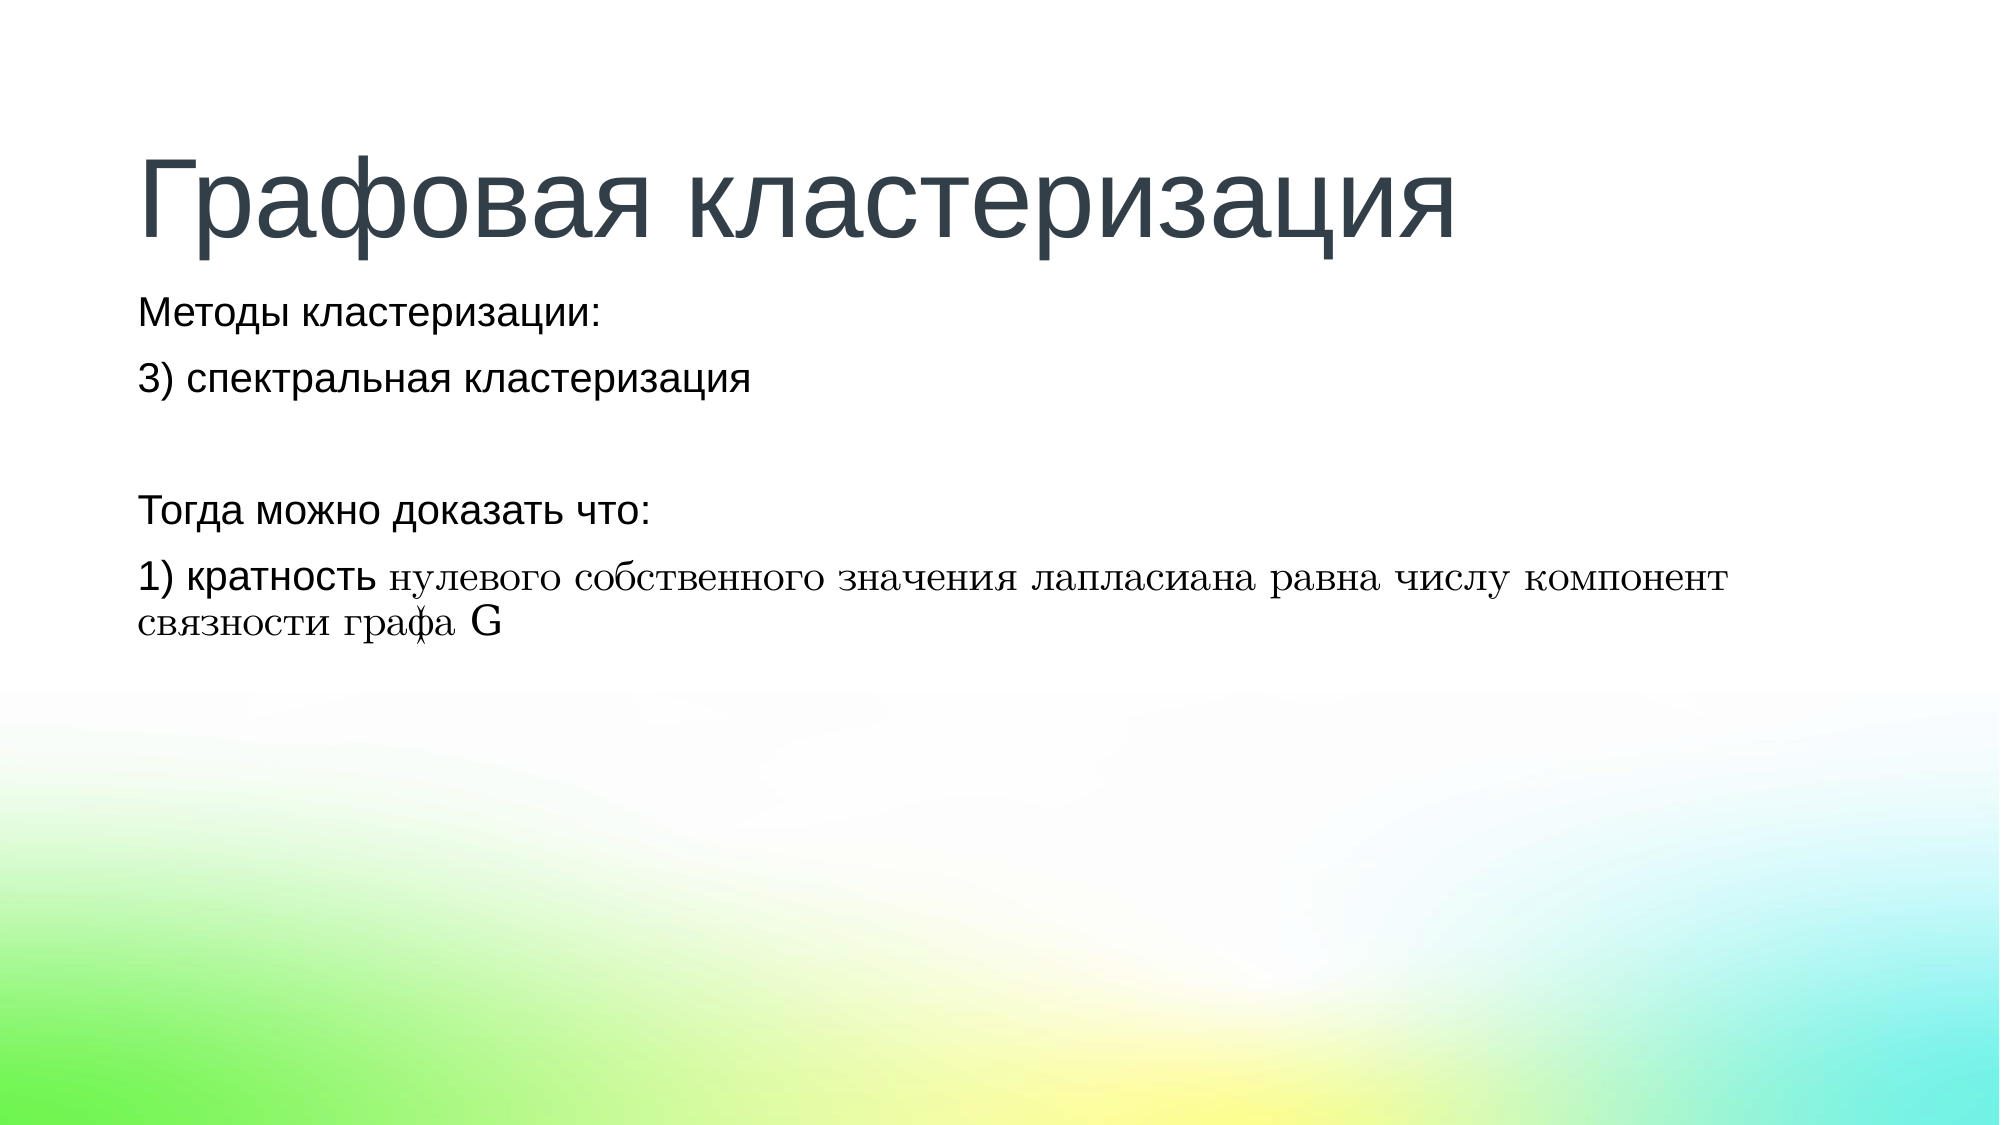

Графовая кластеризация
Методы кластеризации:
3) спектральная кластеризация

Тогда можно доказать что:
1) кратность нулевого собственного значения лапласиана равна числу компонент связности графа G